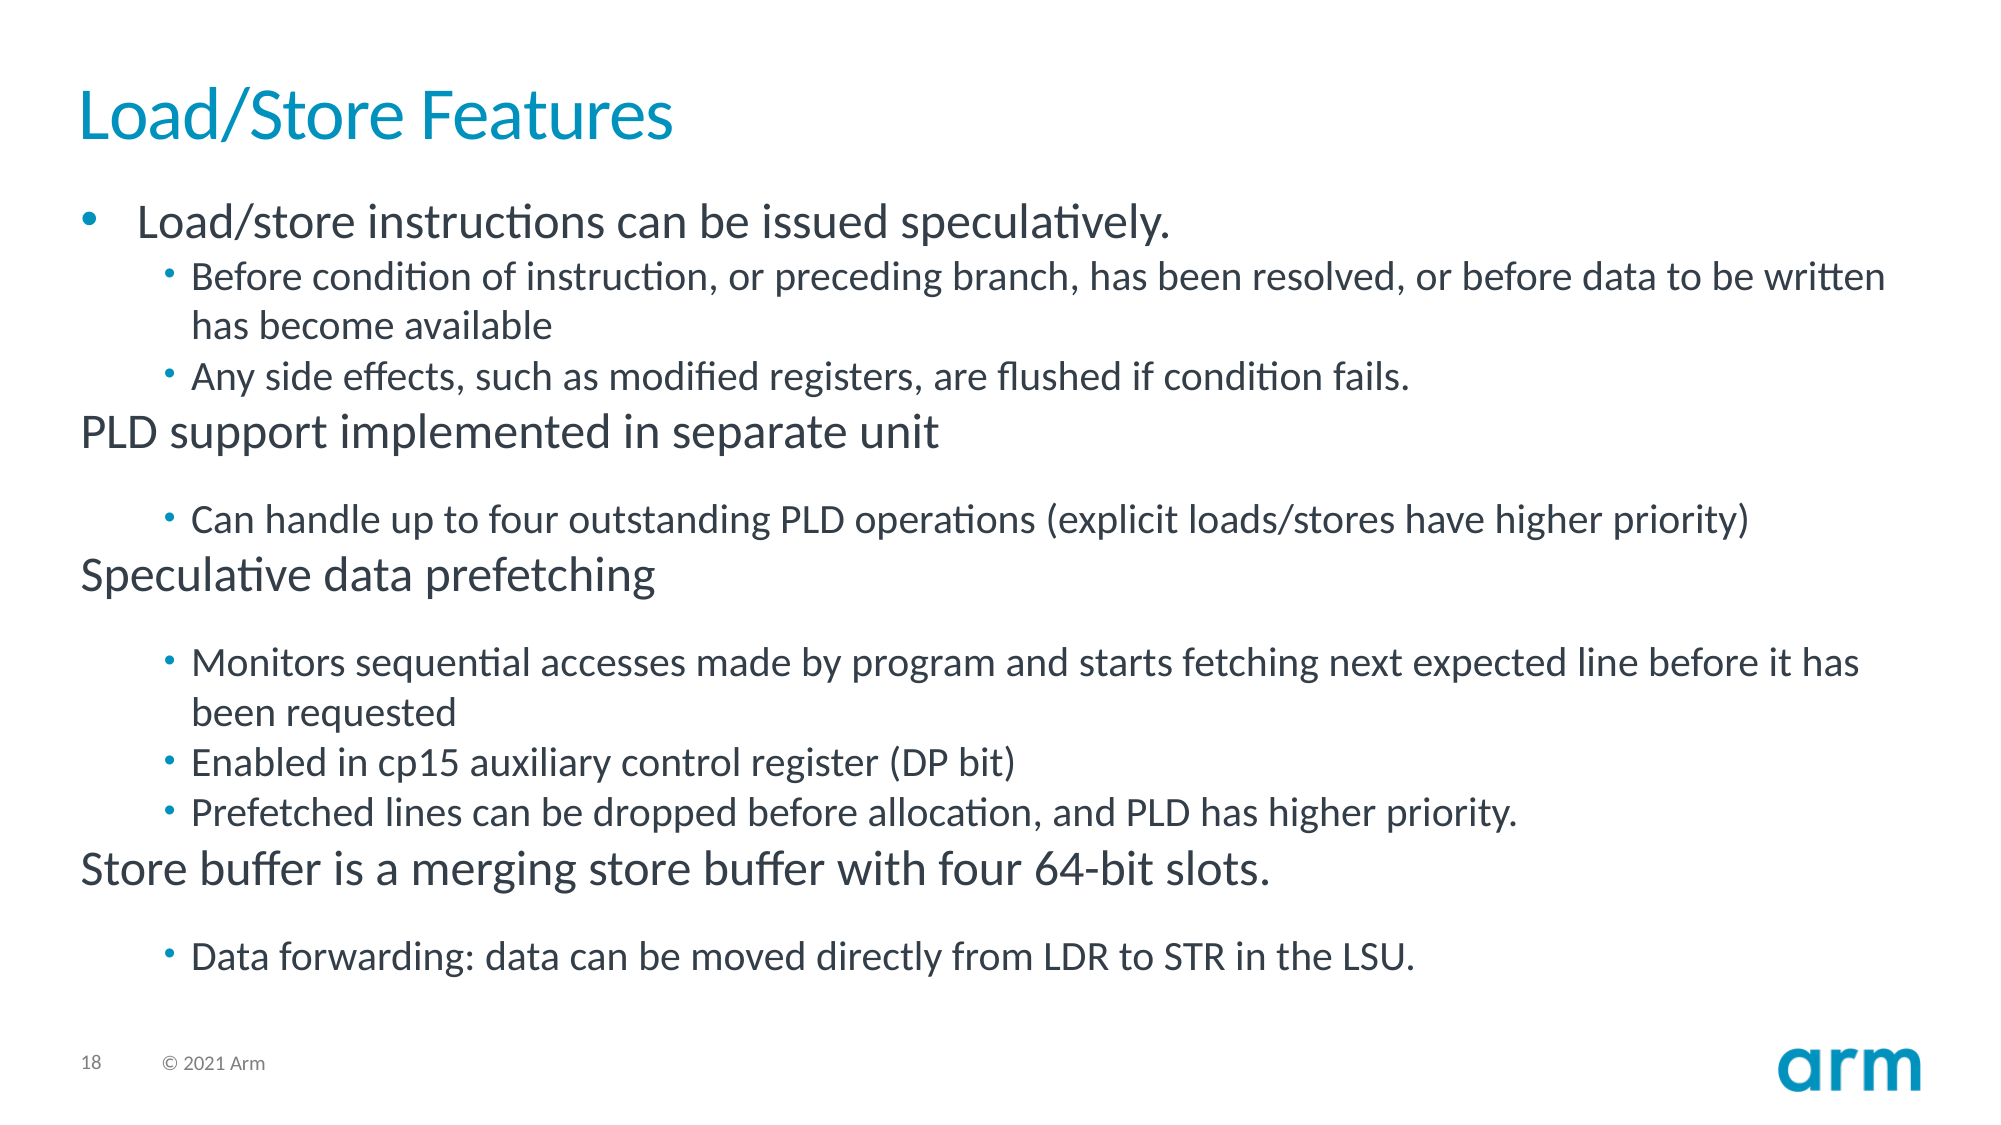

# Load/Store Features
Load/store instructions can be issued speculatively.
Before condition of instruction, or preceding branch, has been resolved, or before data to be written has become available
Any side effects, such as modified registers, are flushed if condition fails.
PLD support implemented in separate unit
Can handle up to four outstanding PLD operations (explicit loads/stores have higher priority)
Speculative data prefetching
Monitors sequential accesses made by program and starts fetching next expected line before it has been requested
Enabled in cp15 auxiliary control register (DP bit)
Prefetched lines can be dropped before allocation, and PLD has higher priority.
Store buffer is a merging store buffer with four 64-bit slots.
Data forwarding: data can be moved directly from LDR to STR in the LSU.